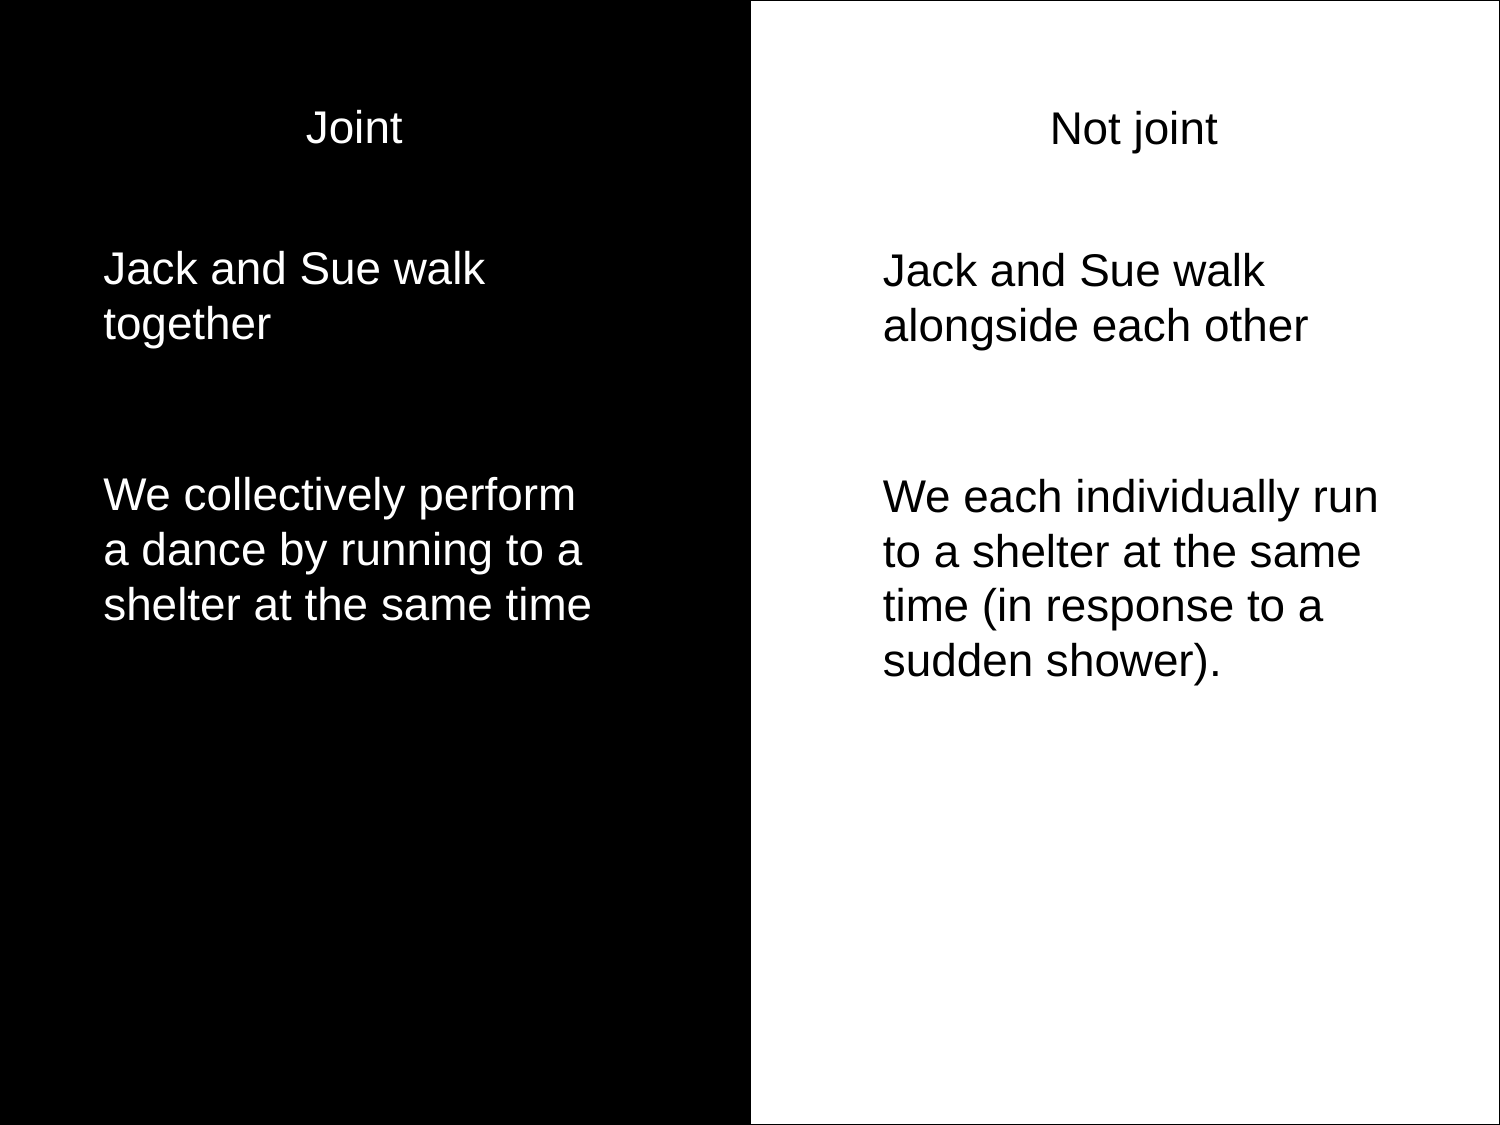

Joint
Not joint
Jack and Sue walk together
Jack and Sue walk alongside each other
(Gilbert 1990)
We collectively perform a dance by running to a shelter at the same time
We each individually run to a shelter at the same time (in response to a sudden shower).
(Searle 1990, 92)